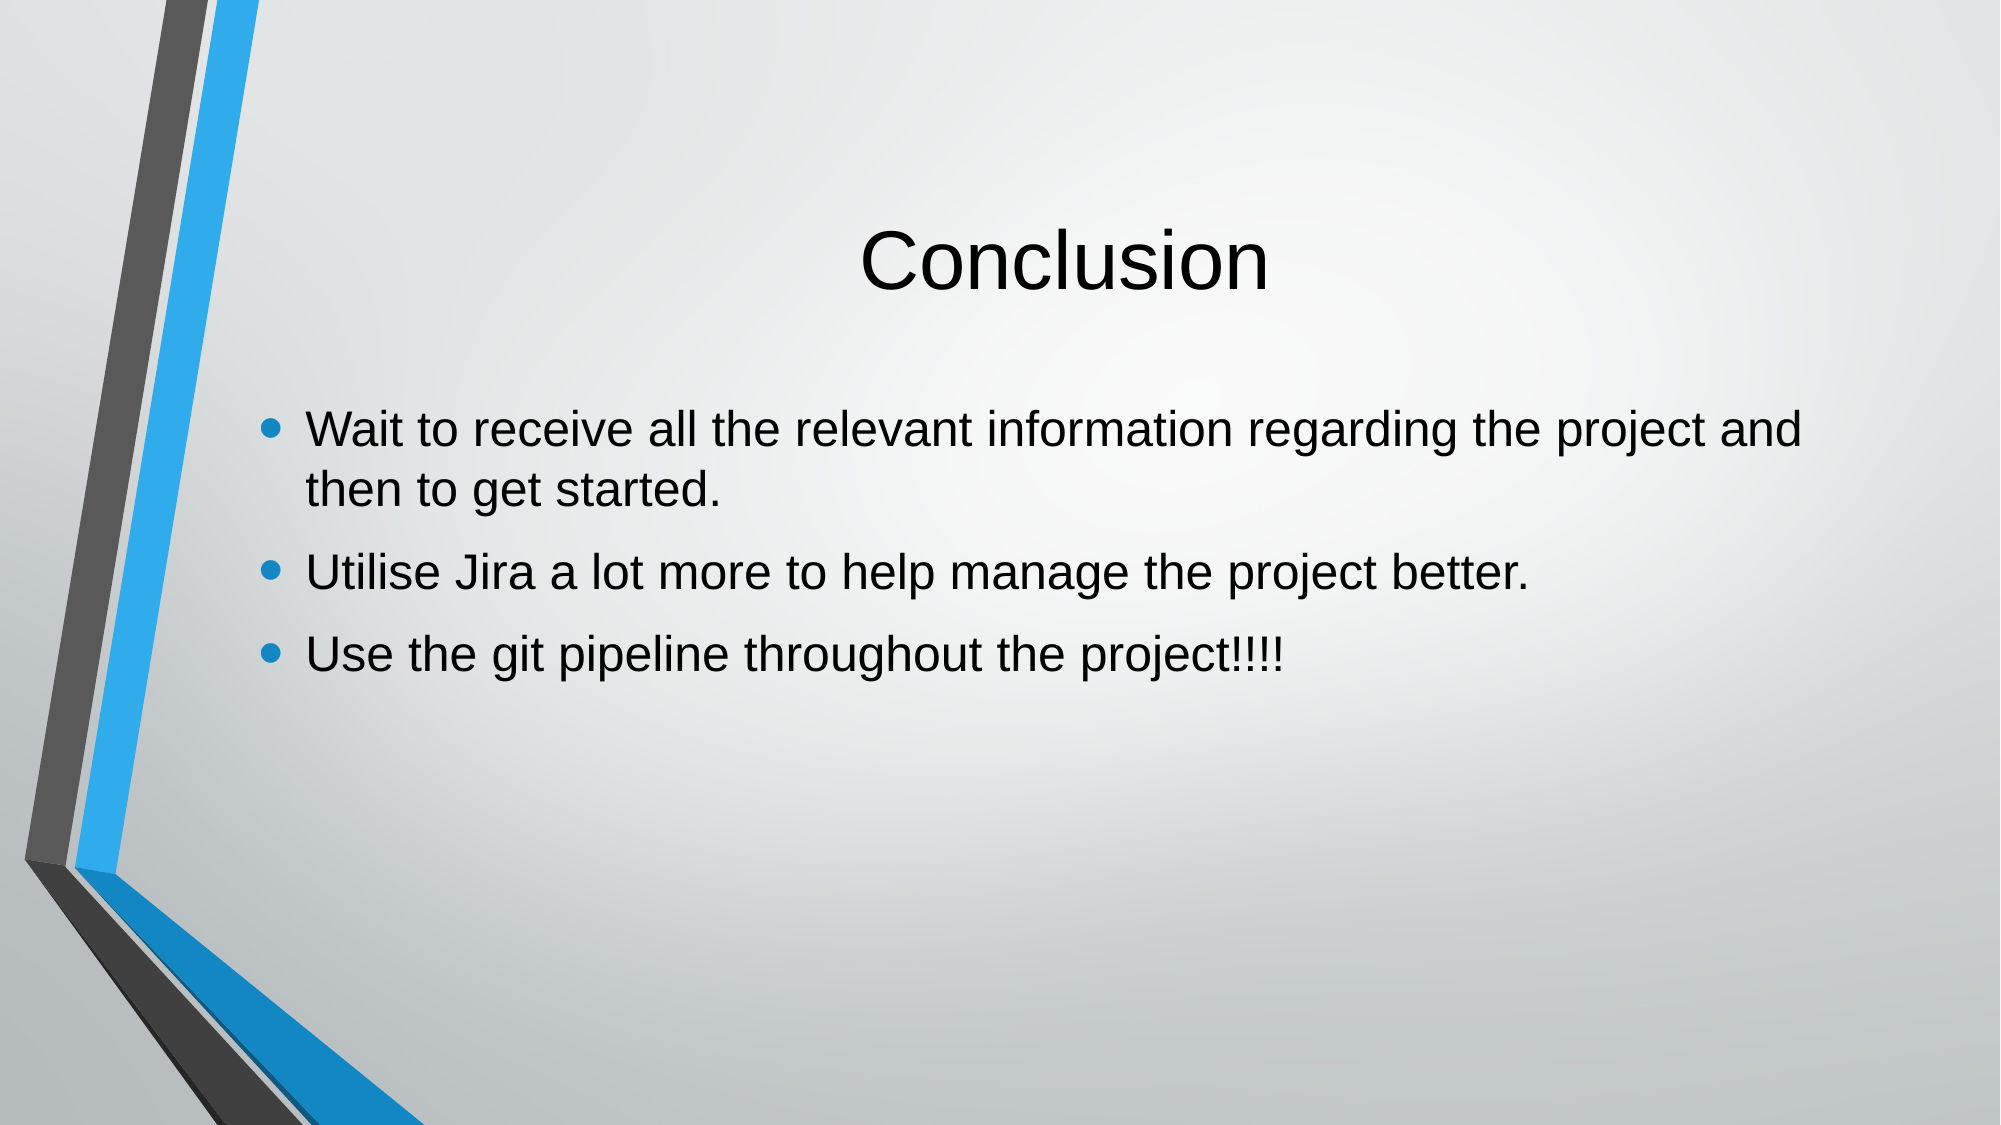

# Conclusion
Wait to receive all the relevant information regarding the project and then to get started.
Utilise Jira a lot more to help manage the project better.
Use the git pipeline throughout the project!!!!